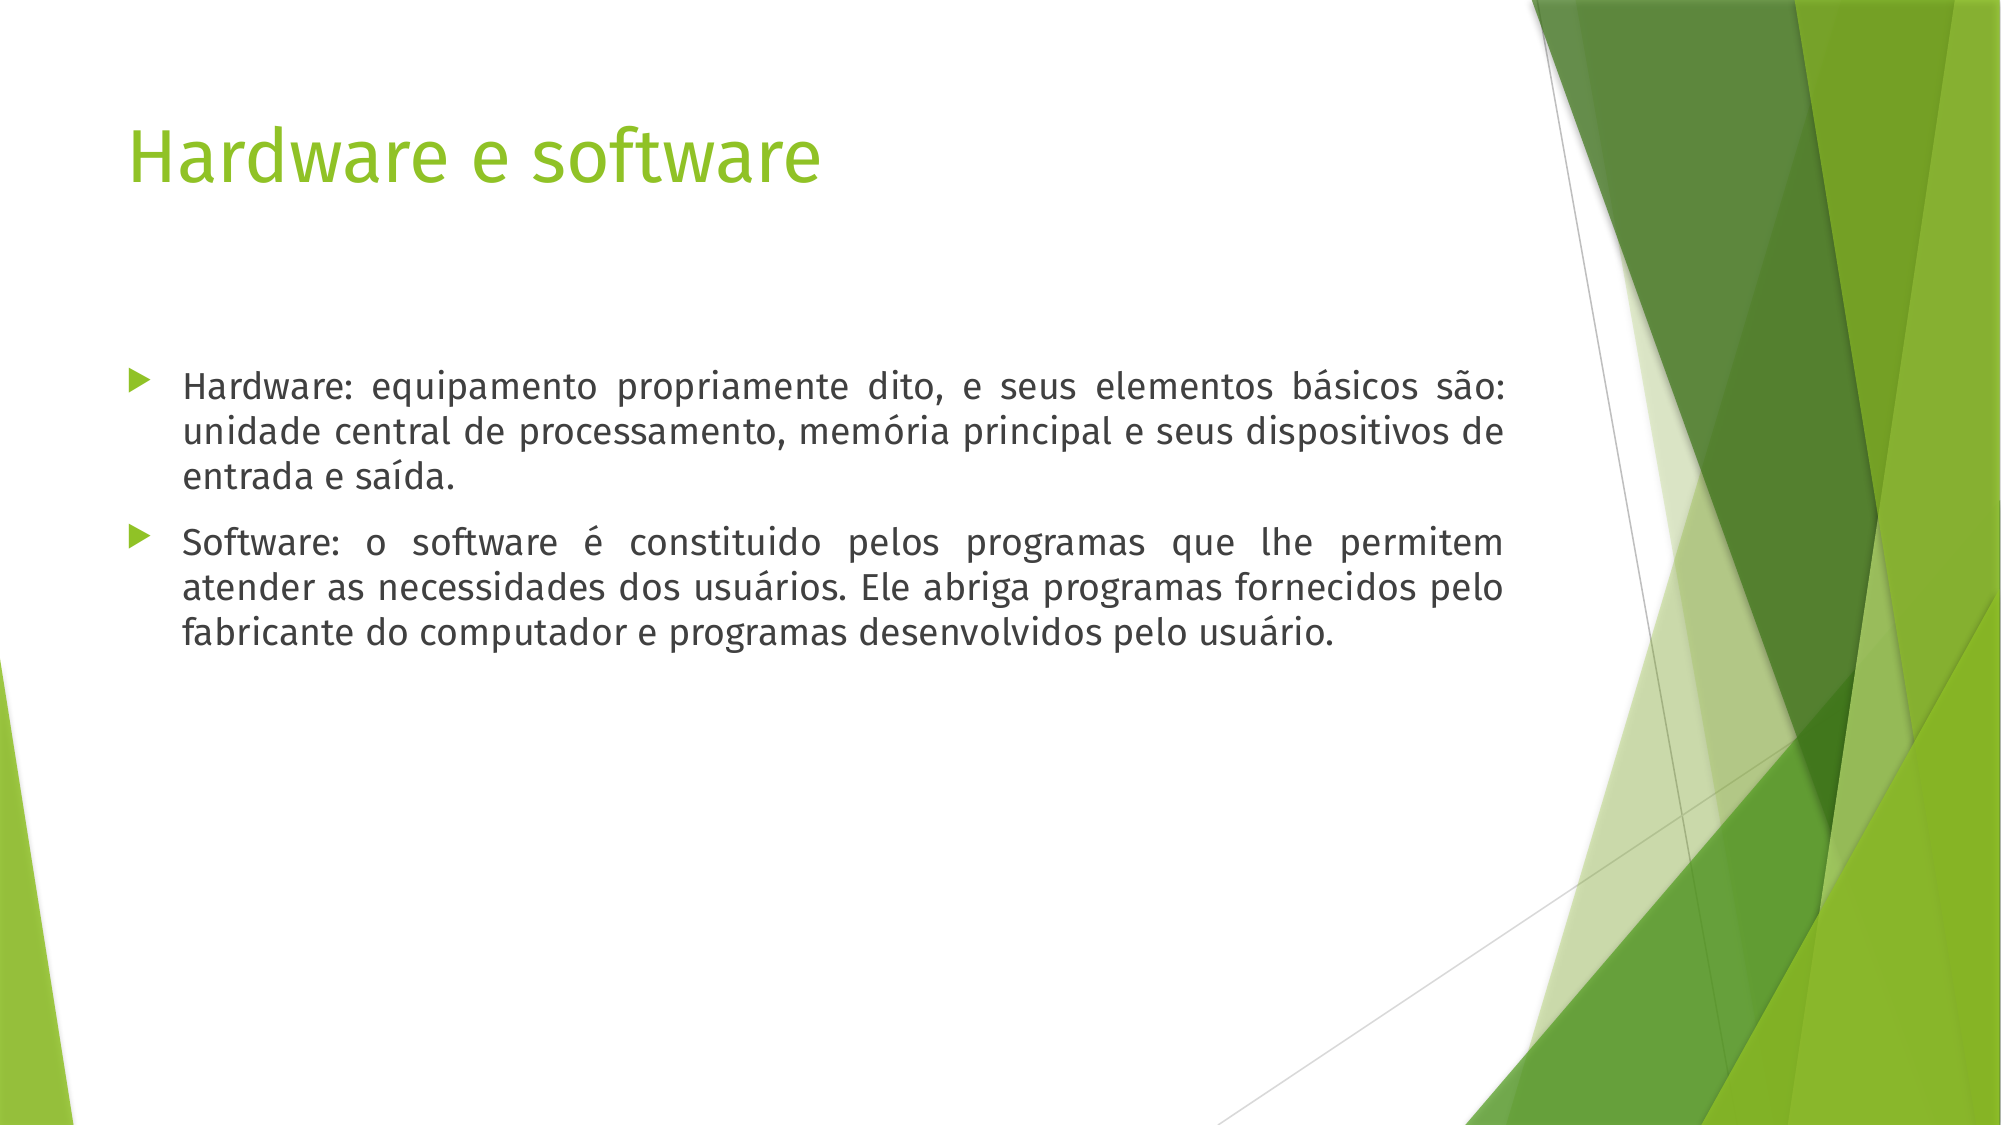

# Hardware e software
Hardware: equipamento propriamente dito, e seus elementos básicos são: unidade central de processamento, memória principal e seus dispositivos de entrada e saída.
Software: o software é constituido pelos programas que lhe permitem atender as necessidades dos usuários. Ele abriga programas fornecidos pelo fabricante do computador e programas desenvolvidos pelo usuário.